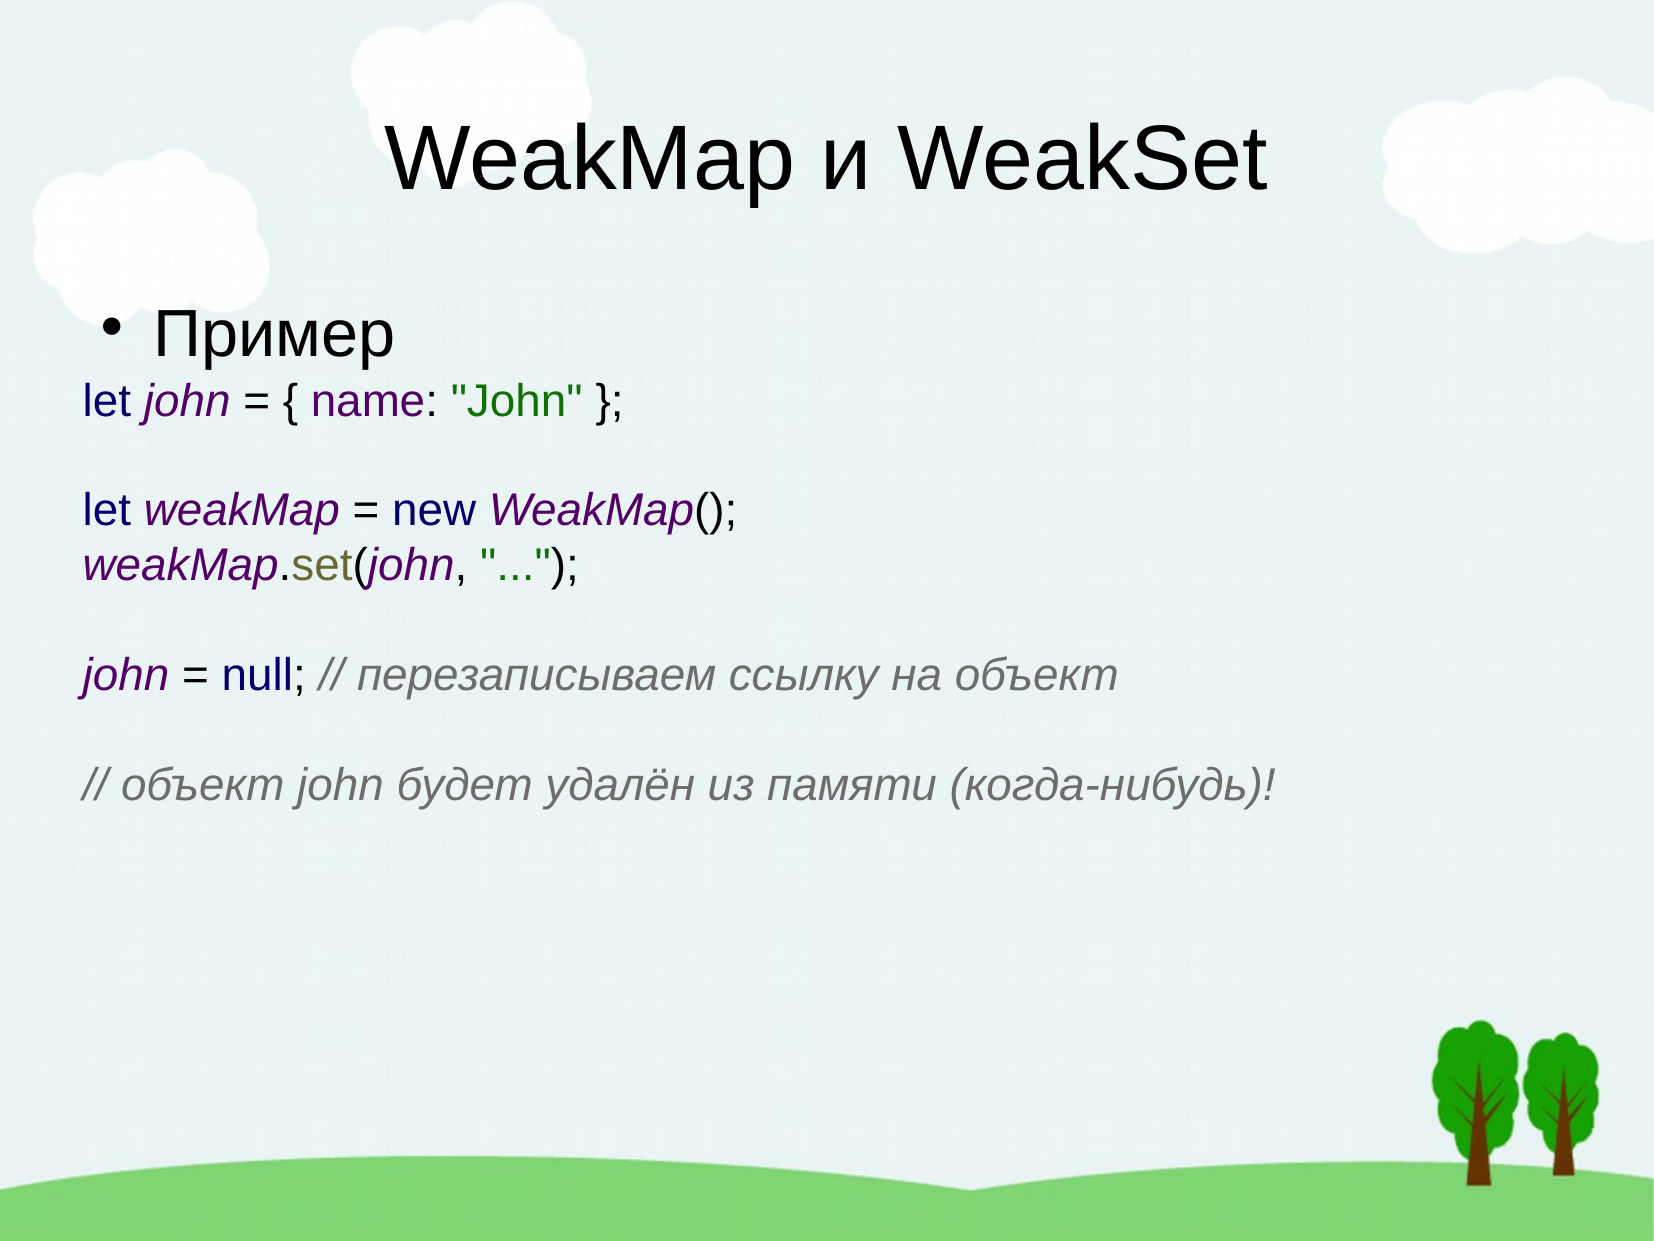

WeakMap и WeakSet
Пример
let john = { name: "John" };

let weakMap = new WeakMap();
weakMap.set(john, "...");

john = null; // перезаписываем ссылку на объект

// объект john будет удалён из памяти (когда-нибудь)!